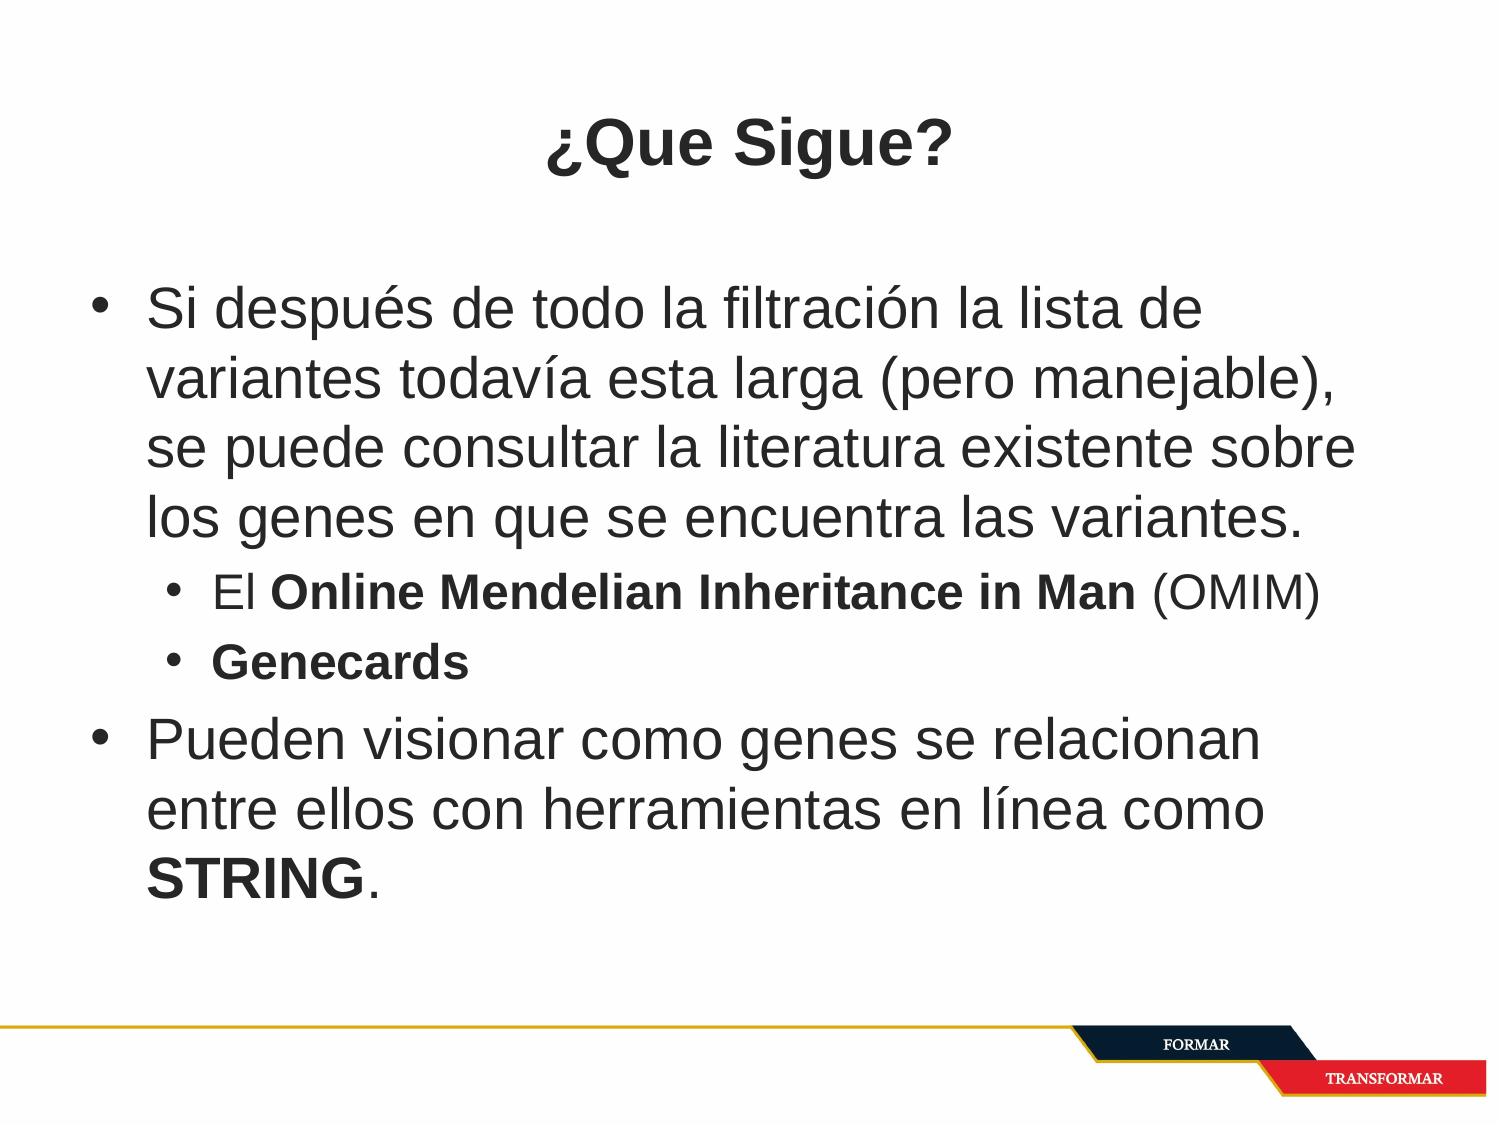

# ¿Que Sigue?
Si después de todo la filtración la lista de variantes todavía esta larga (pero manejable), se puede consultar la literatura existente sobre los genes en que se encuentra las variantes.
El Online Mendelian Inheritance in Man (OMIM)
Genecards
Pueden visionar como genes se relacionan entre ellos con herramientas en línea como STRING.